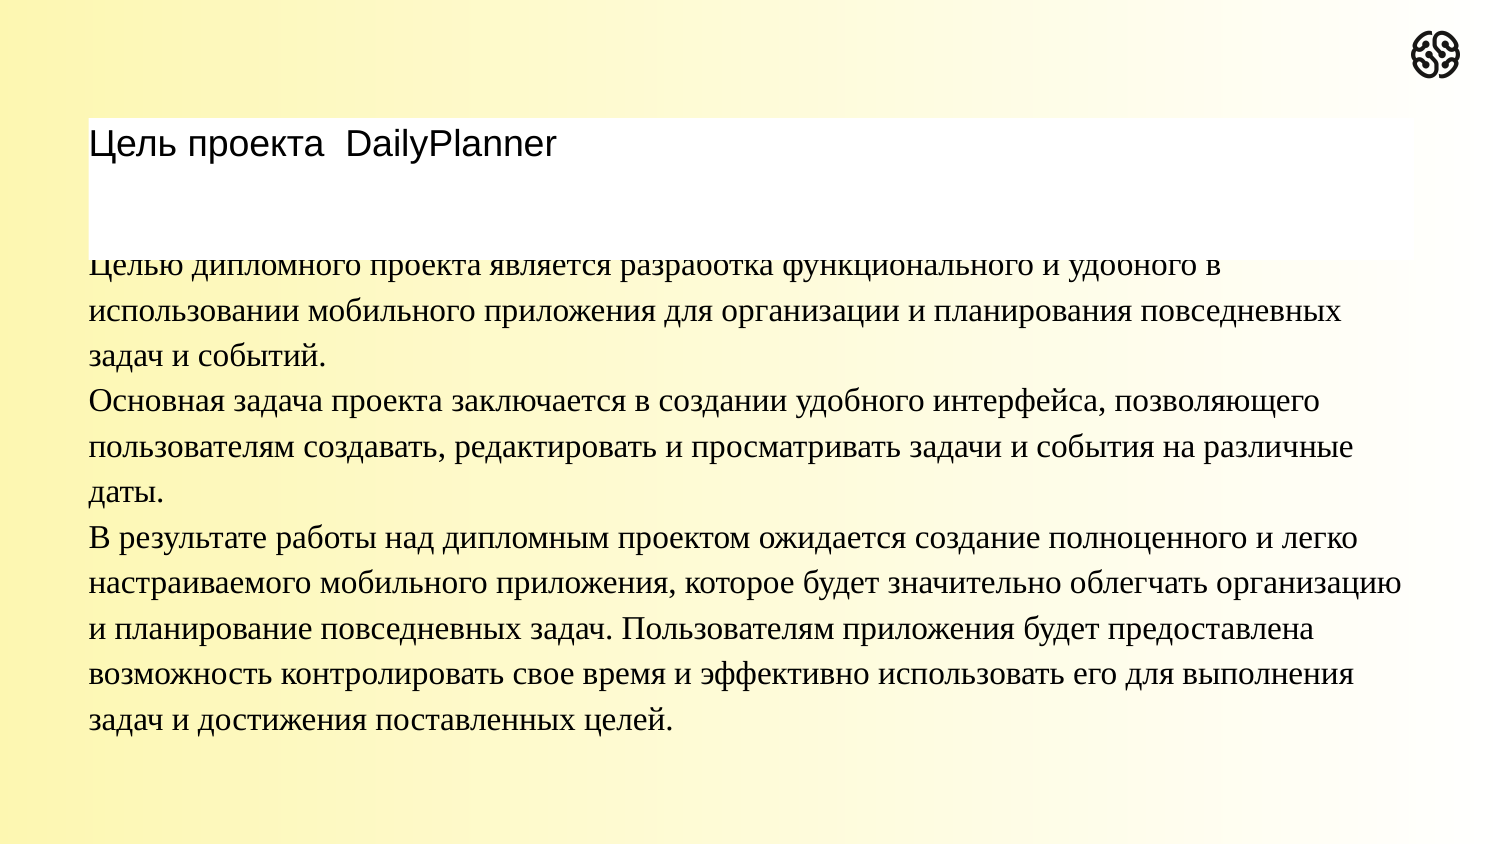

# Цель проекта  DailyPlanner

Целью дипломного проекта является разработка функционального и удобного в использовании мобильного приложения для организации и планирования повседневных задач и событий.
Основная задача проекта заключается в создании удобного интерфейса, позволяющего пользователям создавать, редактировать и просматривать задачи и события на различные даты.
В результате работы над дипломным проектом ожидается создание полноценного и легко настраиваемого мобильного приложения, которое будет значительно облегчать организацию и планирование повседневных задач. Пользователям приложения будет предоставлена возможность контролировать свое время и эффективно использовать его для выполнения задач и достижения поставленных целей.